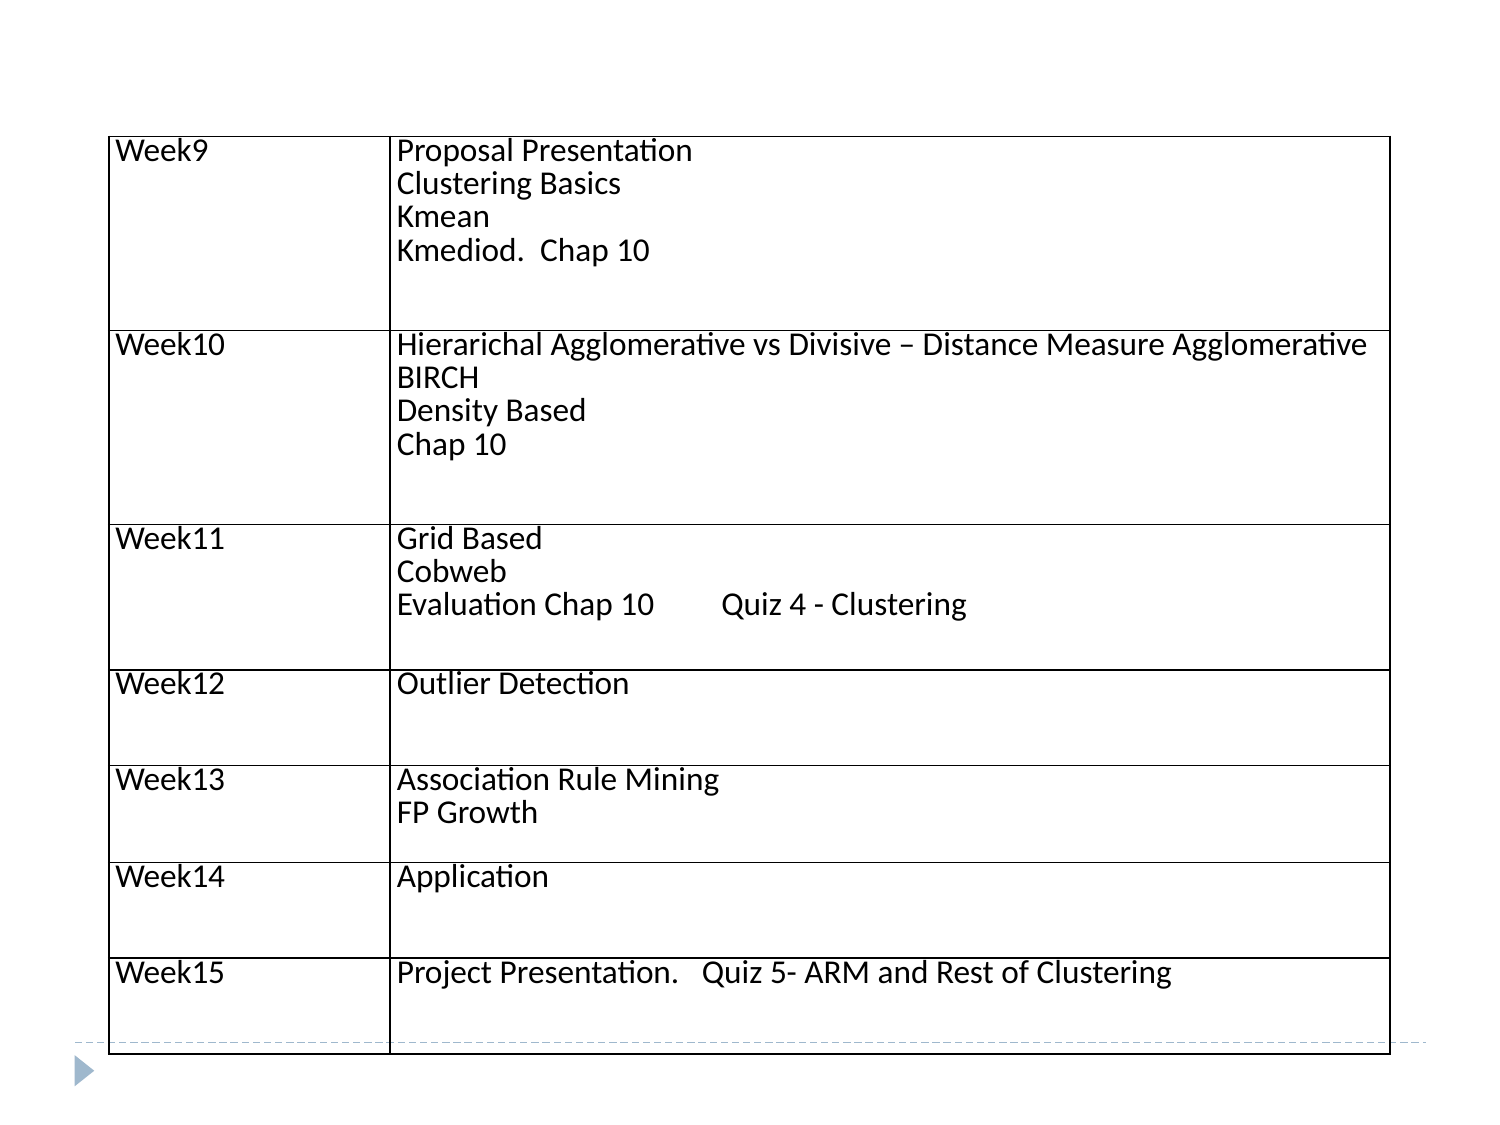

| Week9 | Proposal Presentation Clustering Basics Kmean Kmediod. Chap 10 |
| --- | --- |
| Week10 | Hierarichal Agglomerative vs Divisive – Distance Measure Agglomerative BIRCH Density Based Chap 10 |
| Week11 | Grid Based Cobweb Evaluation Chap 10 Quiz 4 - Clustering |
| Week12 | Outlier Detection |
| Week13 | Association Rule Mining FP Growth |
| Week14 | Application |
| Week15 | Project Presentation. Quiz 5- ARM and Rest of Clustering |